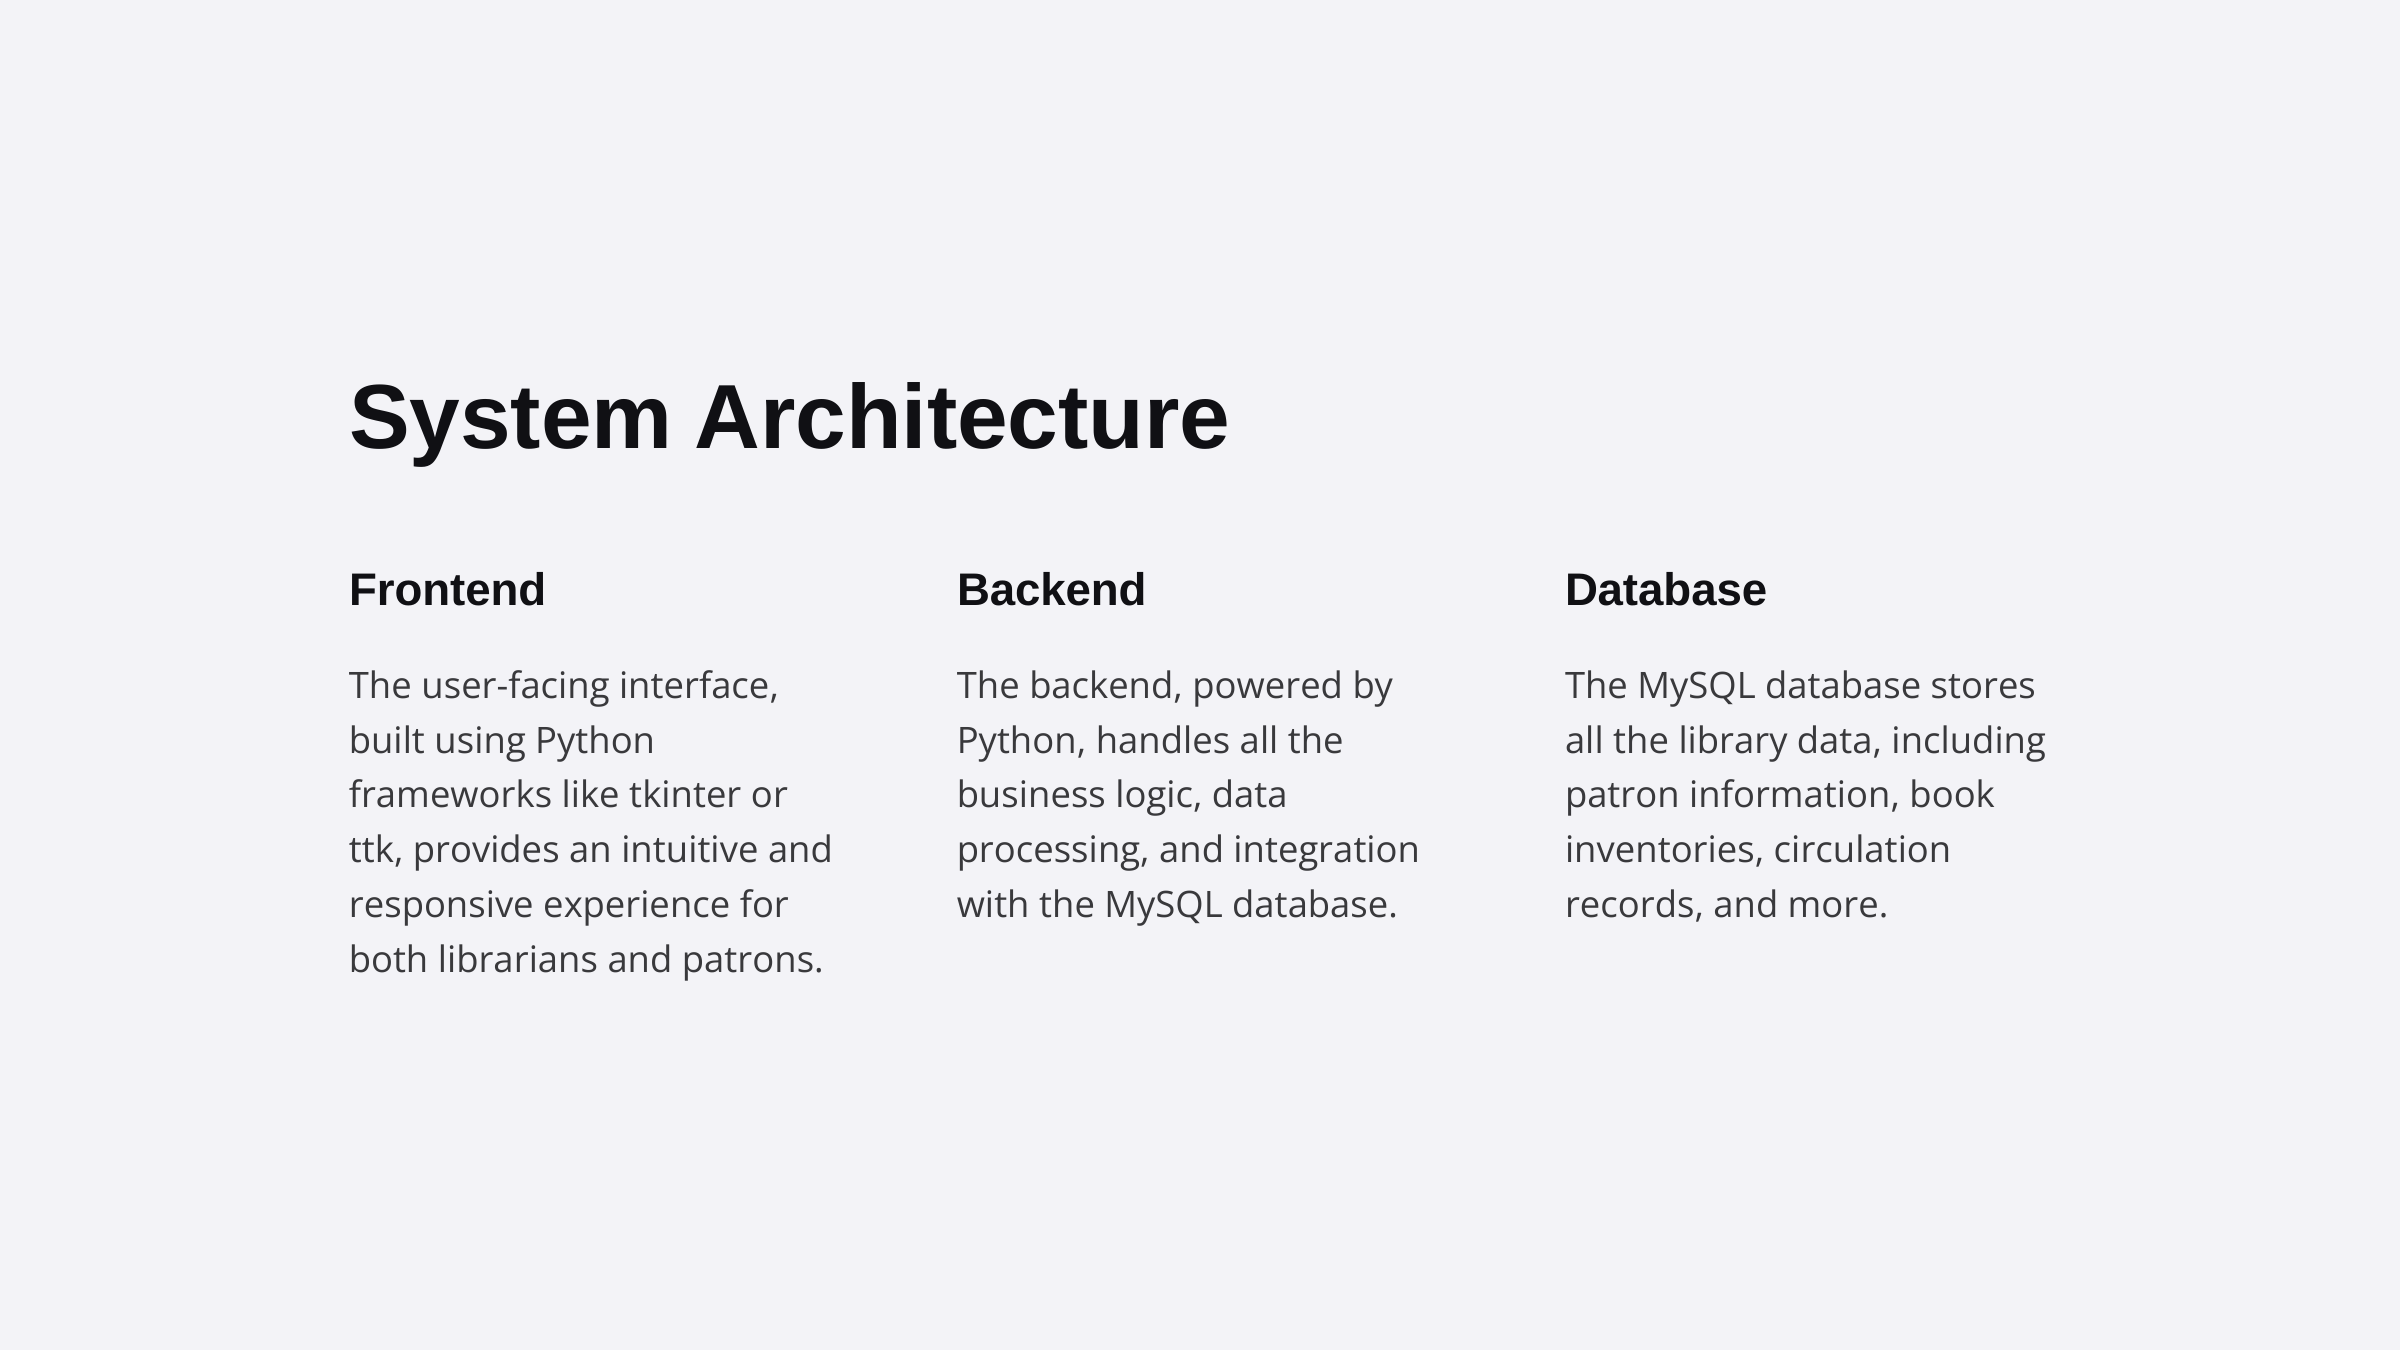

System Architecture
Frontend
Backend
Database
The user-facing interface, built using Python frameworks like tkinter or ttk, provides an intuitive and responsive experience for both librarians and patrons.
The backend, powered by Python, handles all the business logic, data processing, and integration with the MySQL database.
The MySQL database stores all the library data, including patron information, book inventories, circulation records, and more.